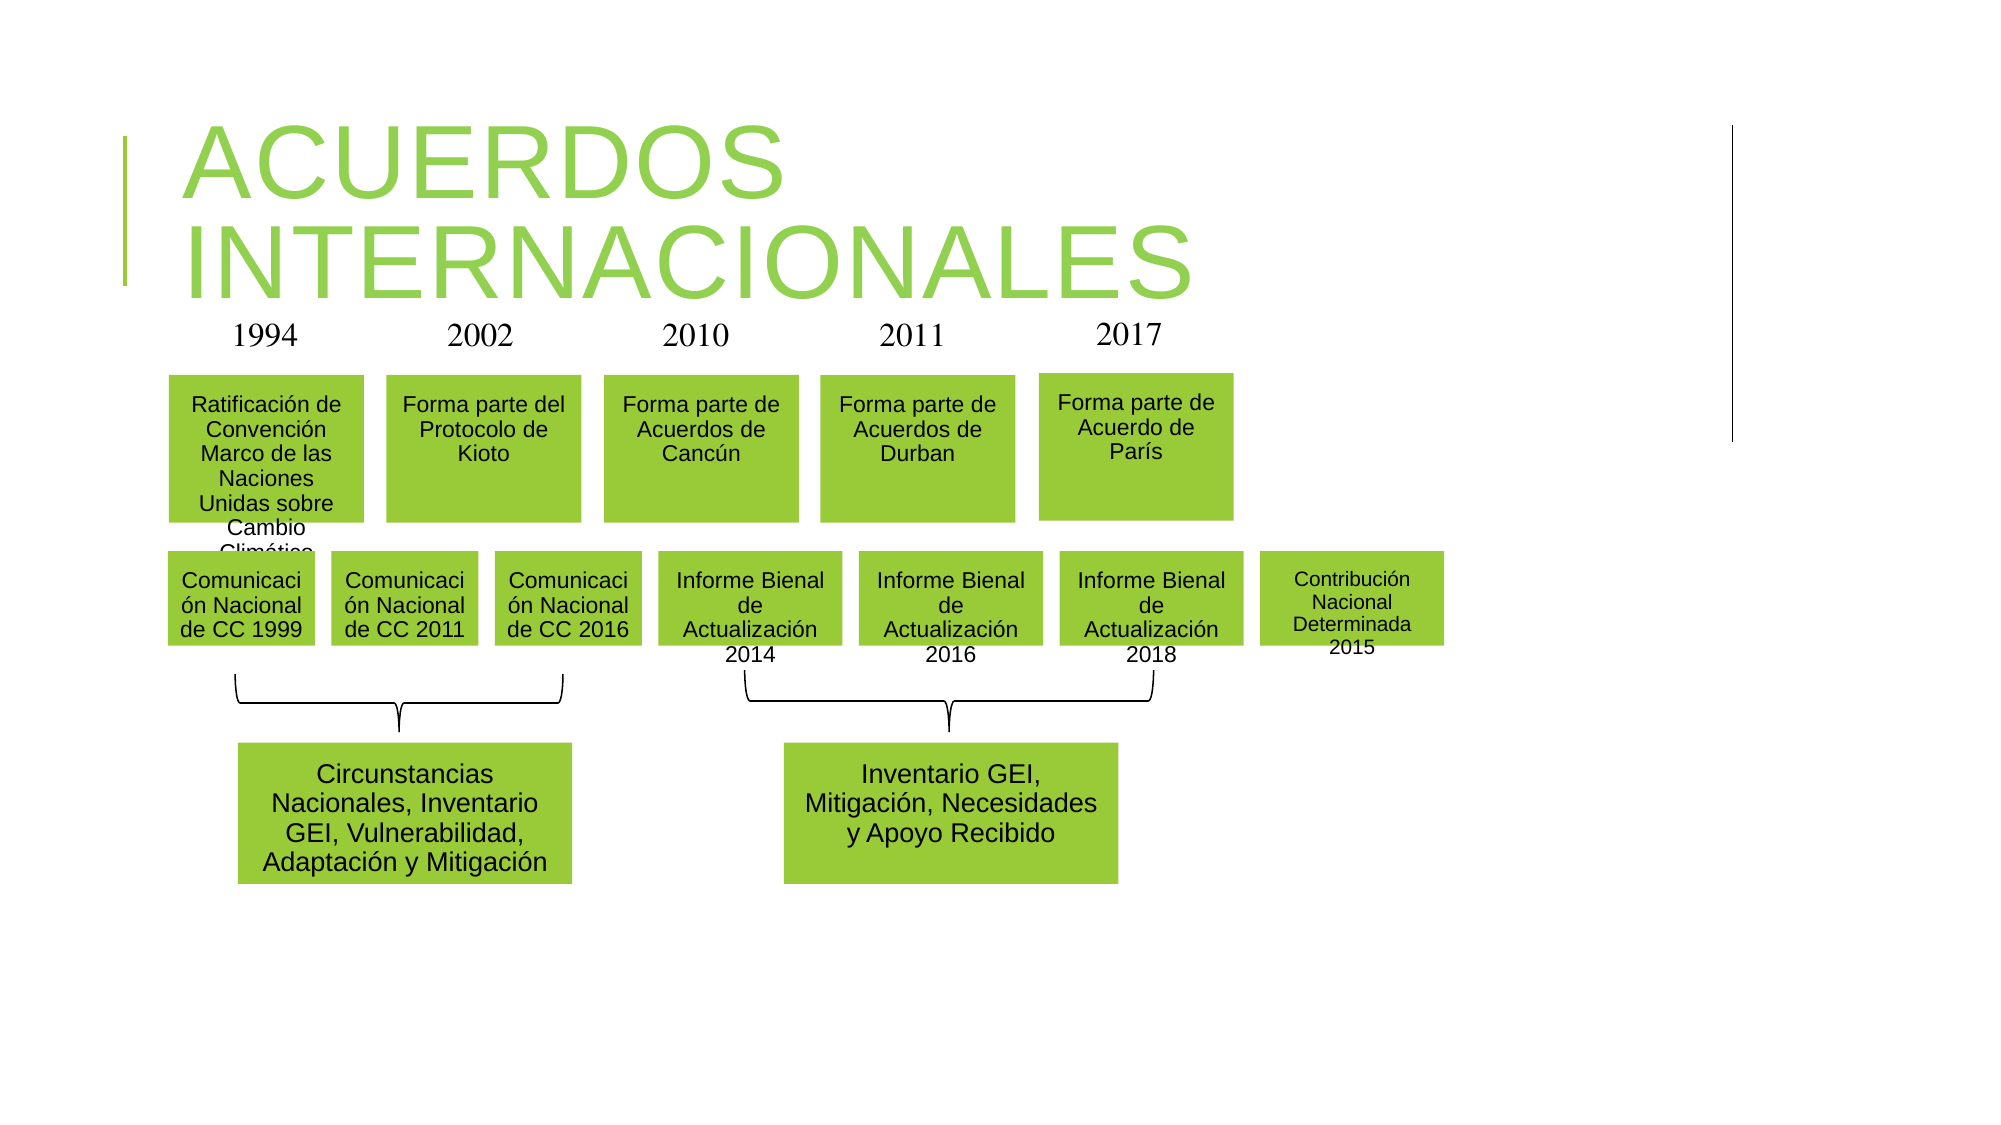

# Acuerdos Internacionales
2017
1994
2002
2010
2011
Forma parte de Acuerdo de París
Ratificación de Convención Marco de las Naciones Unidas sobre Cambio Climático
Forma parte del Protocolo de Kioto
Forma parte de Acuerdos de Cancún

Forma parte de Acuerdos de Durban

Comunicación Nacional de CC 1999
Comunicación Nacional de CC 2011
Comunicación Nacional de CC 2016
Informe Bienal de Actualización 2014
Informe Bienal de Actualización 2016
Informe Bienal de Actualización 2018
Contribución Nacional Determinada 2015
Inventario GEI, Mitigación, Necesidades y Apoyo Recibido
Circunstancias Nacionales, Inventario GEI, Vulnerabilidad, Adaptación y Mitigación